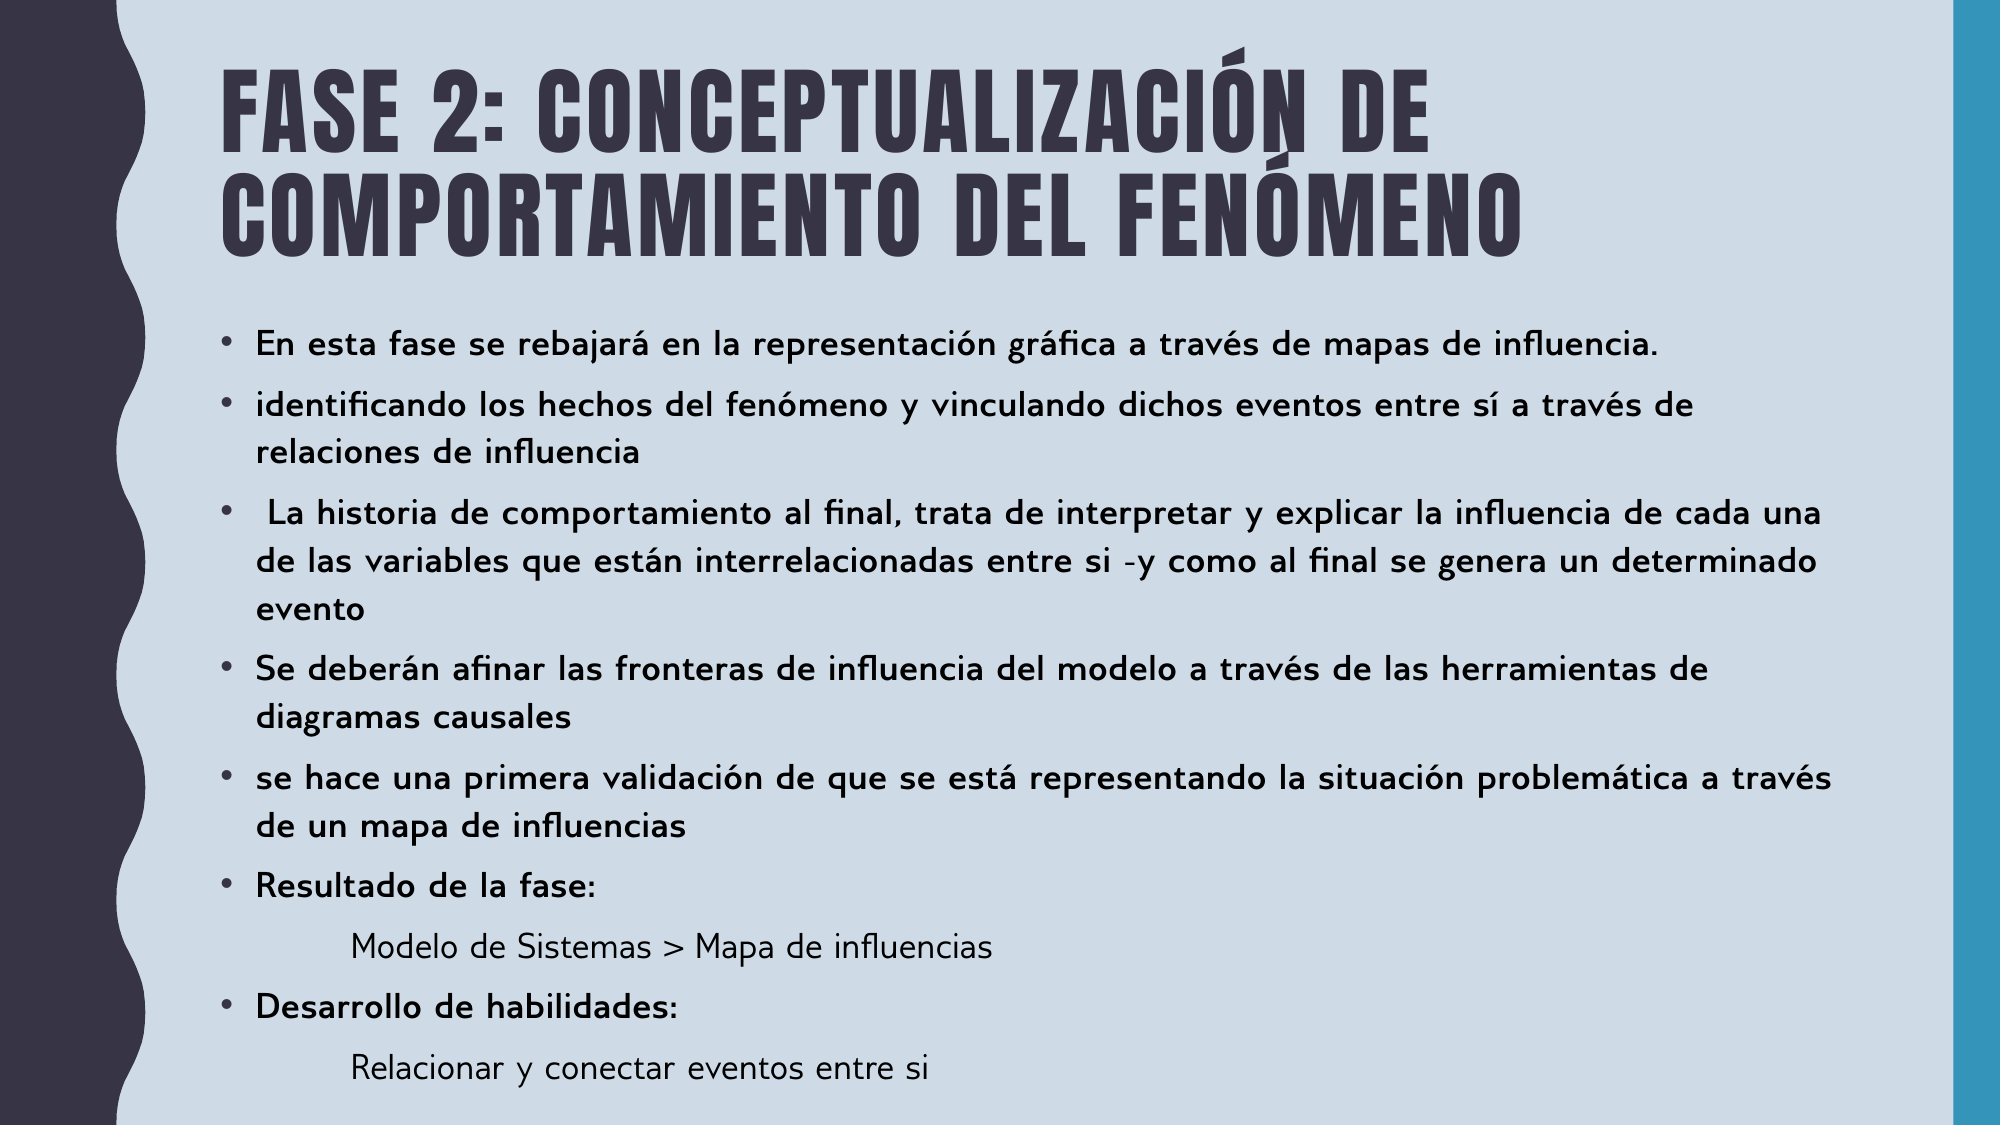

# Fase 2: conceptualización de comportamiento del fenómeno
En esta fase se rebajará en la representación gráfica a través de mapas de influencia.
identificando los hechos del fenómeno y vinculando dichos eventos entre sí a través de relaciones de influencia
 La historia de comportamiento al final, trata de interpretar y explicar la influencia de cada una de las variables que están interrelacionadas entre si -y como al final se genera un determinado evento
Se deberán afinar las fronteras de influencia del modelo a través de las herramientas de diagramas causales
se hace una primera validación de que se está representando la situación problemática a través de un mapa de influencias
Resultado de la fase:
	Modelo de Sistemas > Mapa de influencias
Desarrollo de habilidades:
	Relacionar y conectar eventos entre si